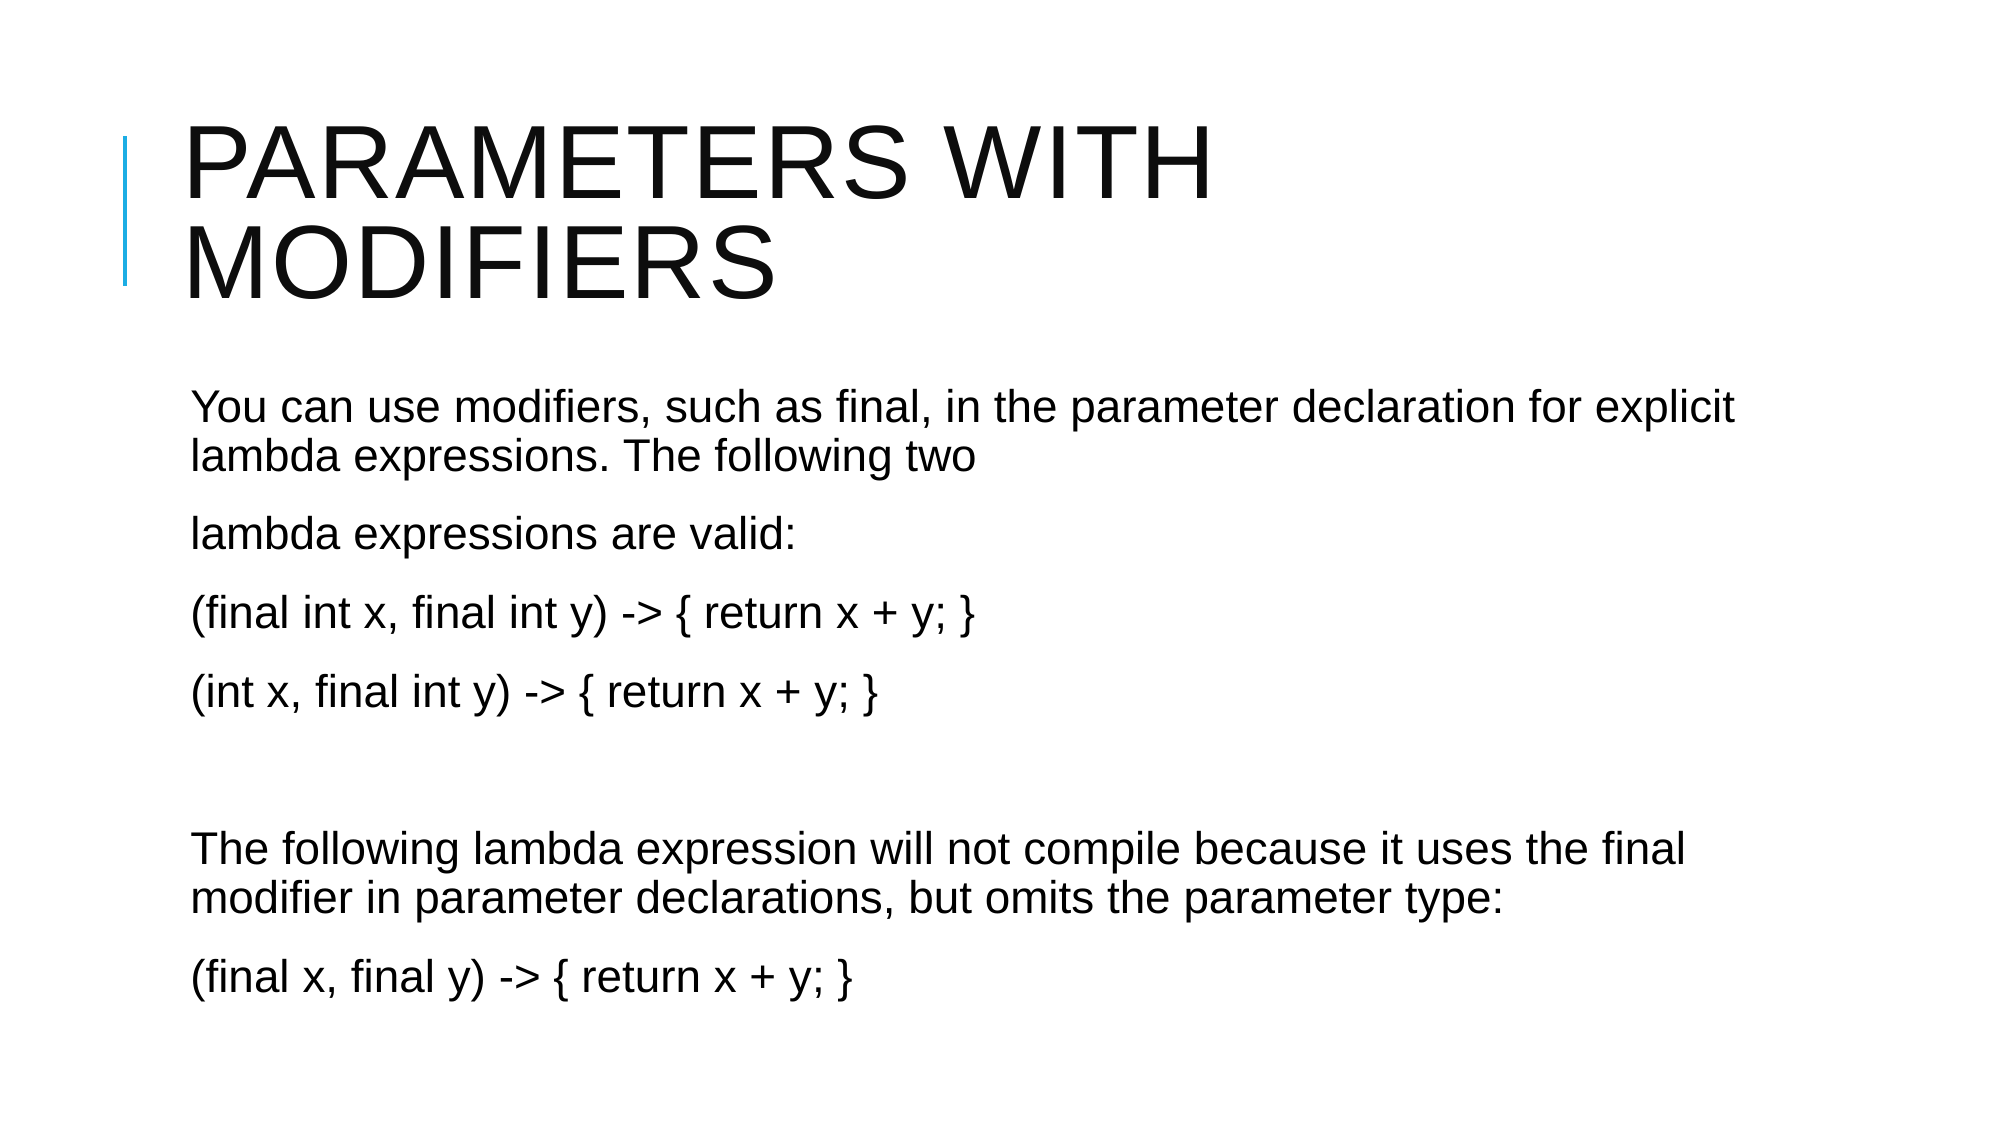

# Parameters with Modifiers
You can use modifiers, such as final, in the parameter declaration for explicit lambda expressions. The following two
lambda expressions are valid:
(final int x, final int y) -> { return x + y; }
(int x, final int y) -> { return x + y; }

The following lambda expression will not compile because it uses the final modifier in parameter declarations, but omits the parameter type:
(final x, final y) -> { return x + y; }